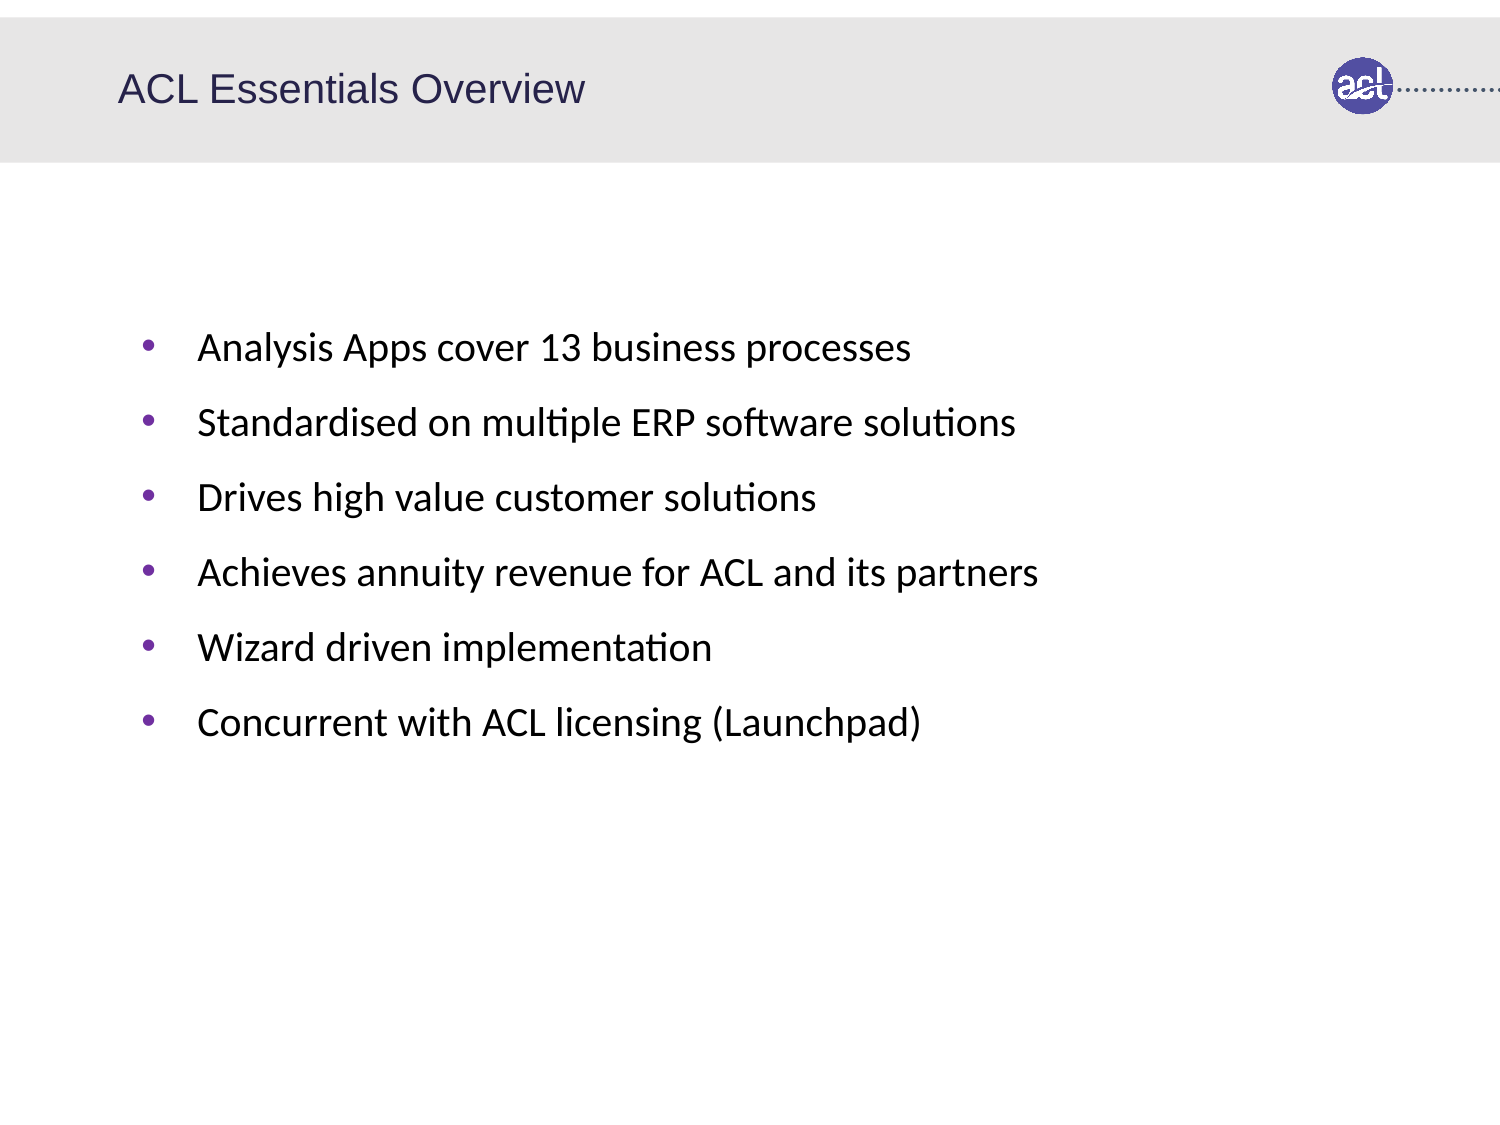

# ACL Essentials Overview
Analysis Apps cover 13 business processes
Standardised on multiple ERP software solutions
Drives high value customer solutions
Achieves annuity revenue for ACL and its partners
Wizard driven implementation
Concurrent with ACL licensing (Launchpad)